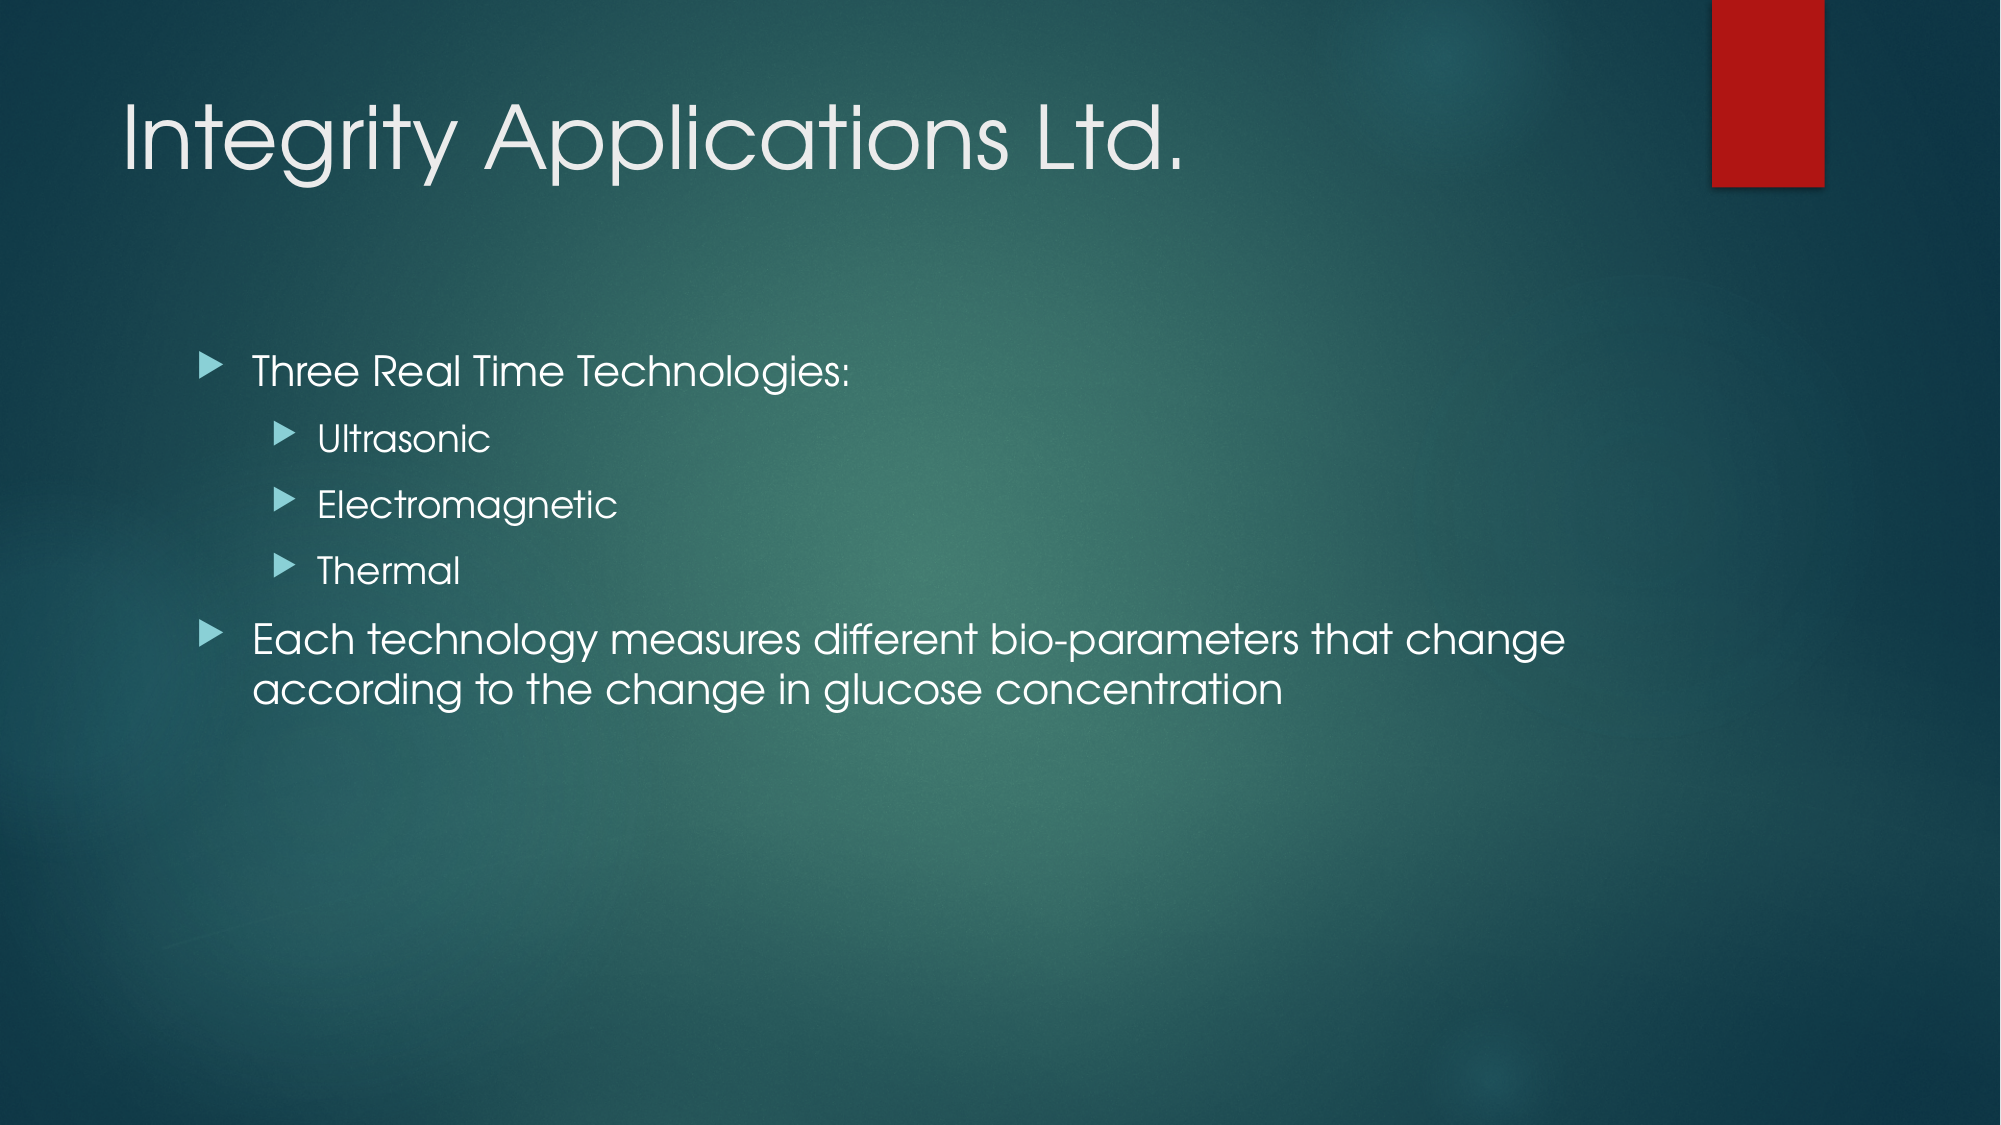

# Integrity Applications Ltd.
Three Real Time Technologies:
Ultrasonic
Electromagnetic
Thermal
Each technology measures different bio-parameters that change according to the change in glucose concentration